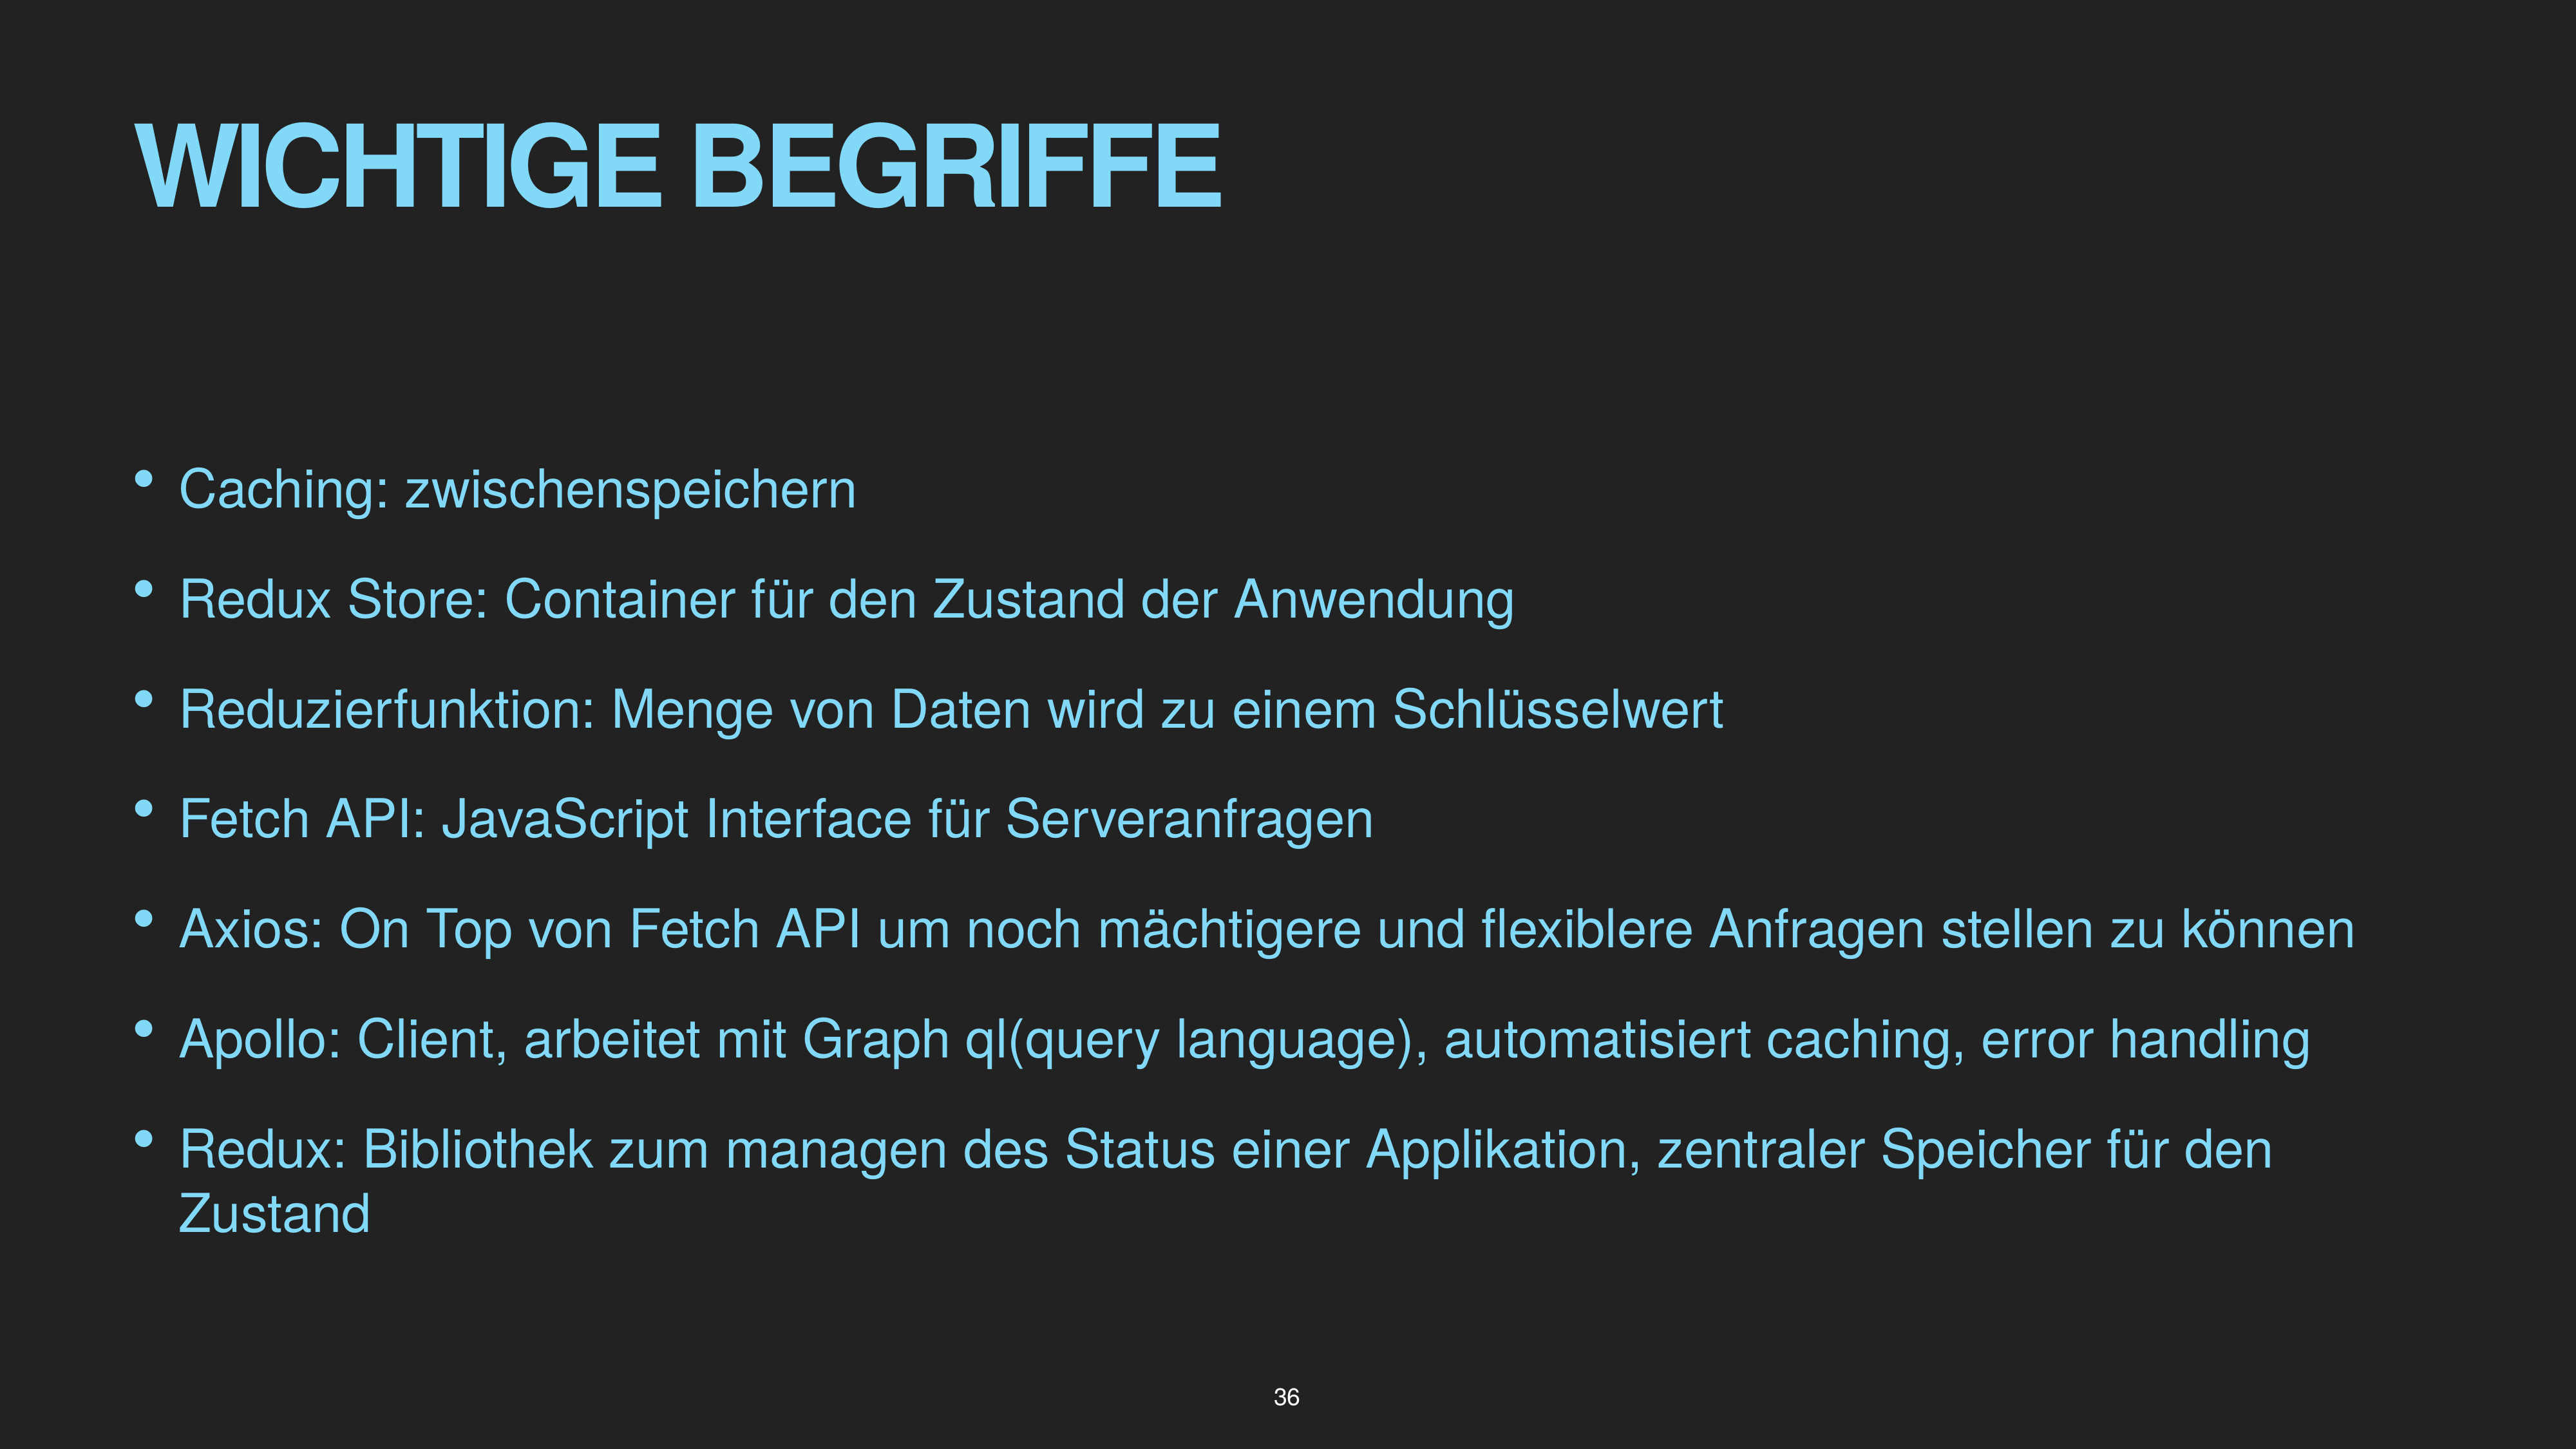

# Wichtige Begriffe
Caching: zwischenspeichern
Redux Store: Container für den Zustand der Anwendung
Reduzierfunktion: Menge von Daten wird zu einem Schlüsselwert
Fetch API: JavaScript Interface für Serveranfragen
Axios: On Top von Fetch API um noch mächtigere und flexiblere Anfragen stellen zu können
Apollo: Client, arbeitet mit Graph ql(query language), automatisiert caching, error handling
Redux: Bibliothek zum managen des Status einer Applikation, zentraler Speicher für den Zustand
36